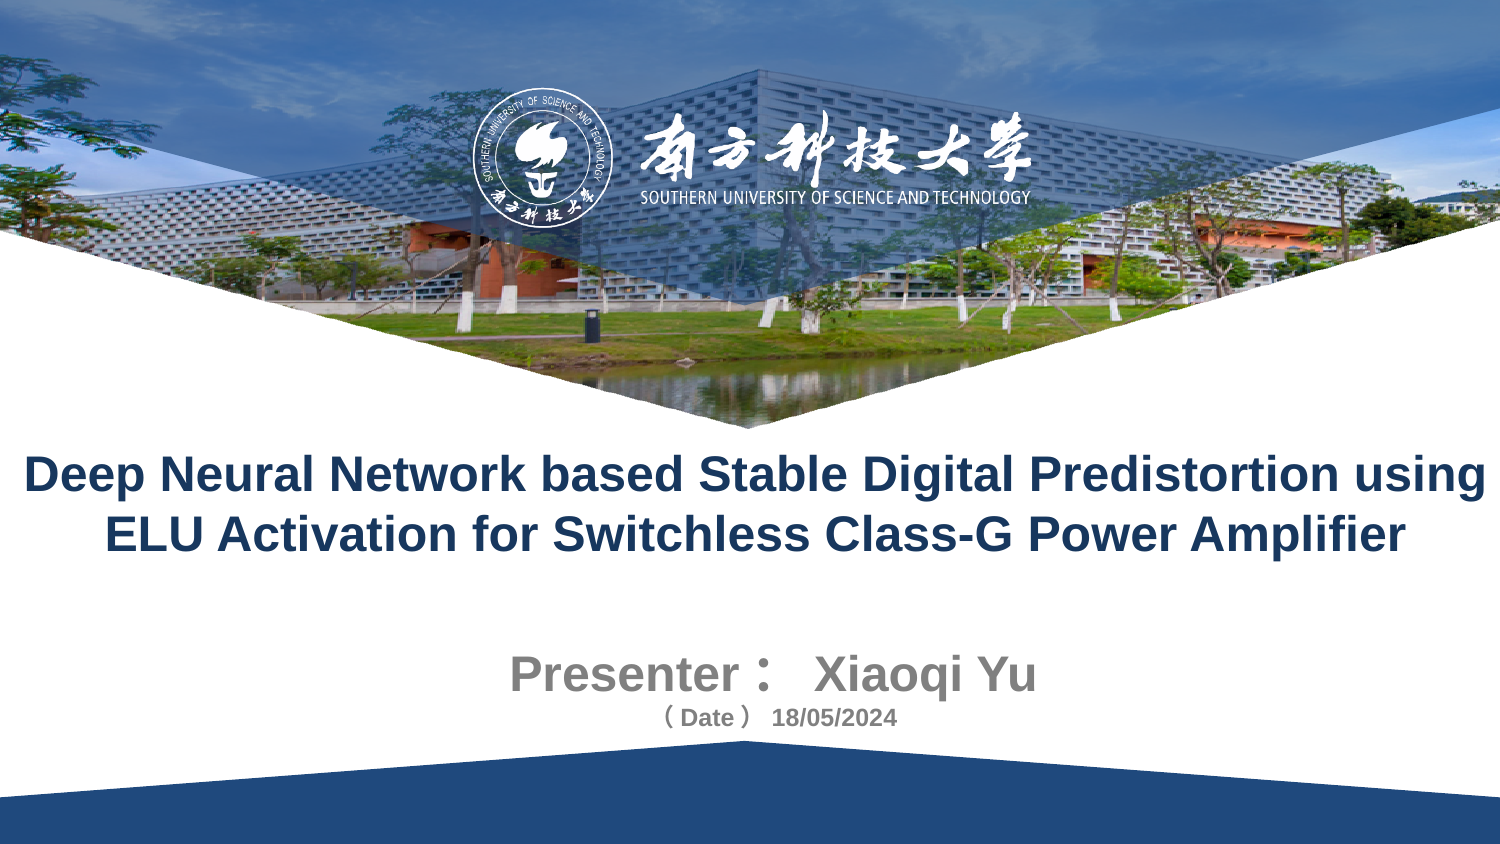

# Deep Neural Network based Stable Digital Predistortion using ELU Activation for Switchless Class-G Power Amplifier
Presenter：Xiaoqi Yu
（Date）18/05/2024